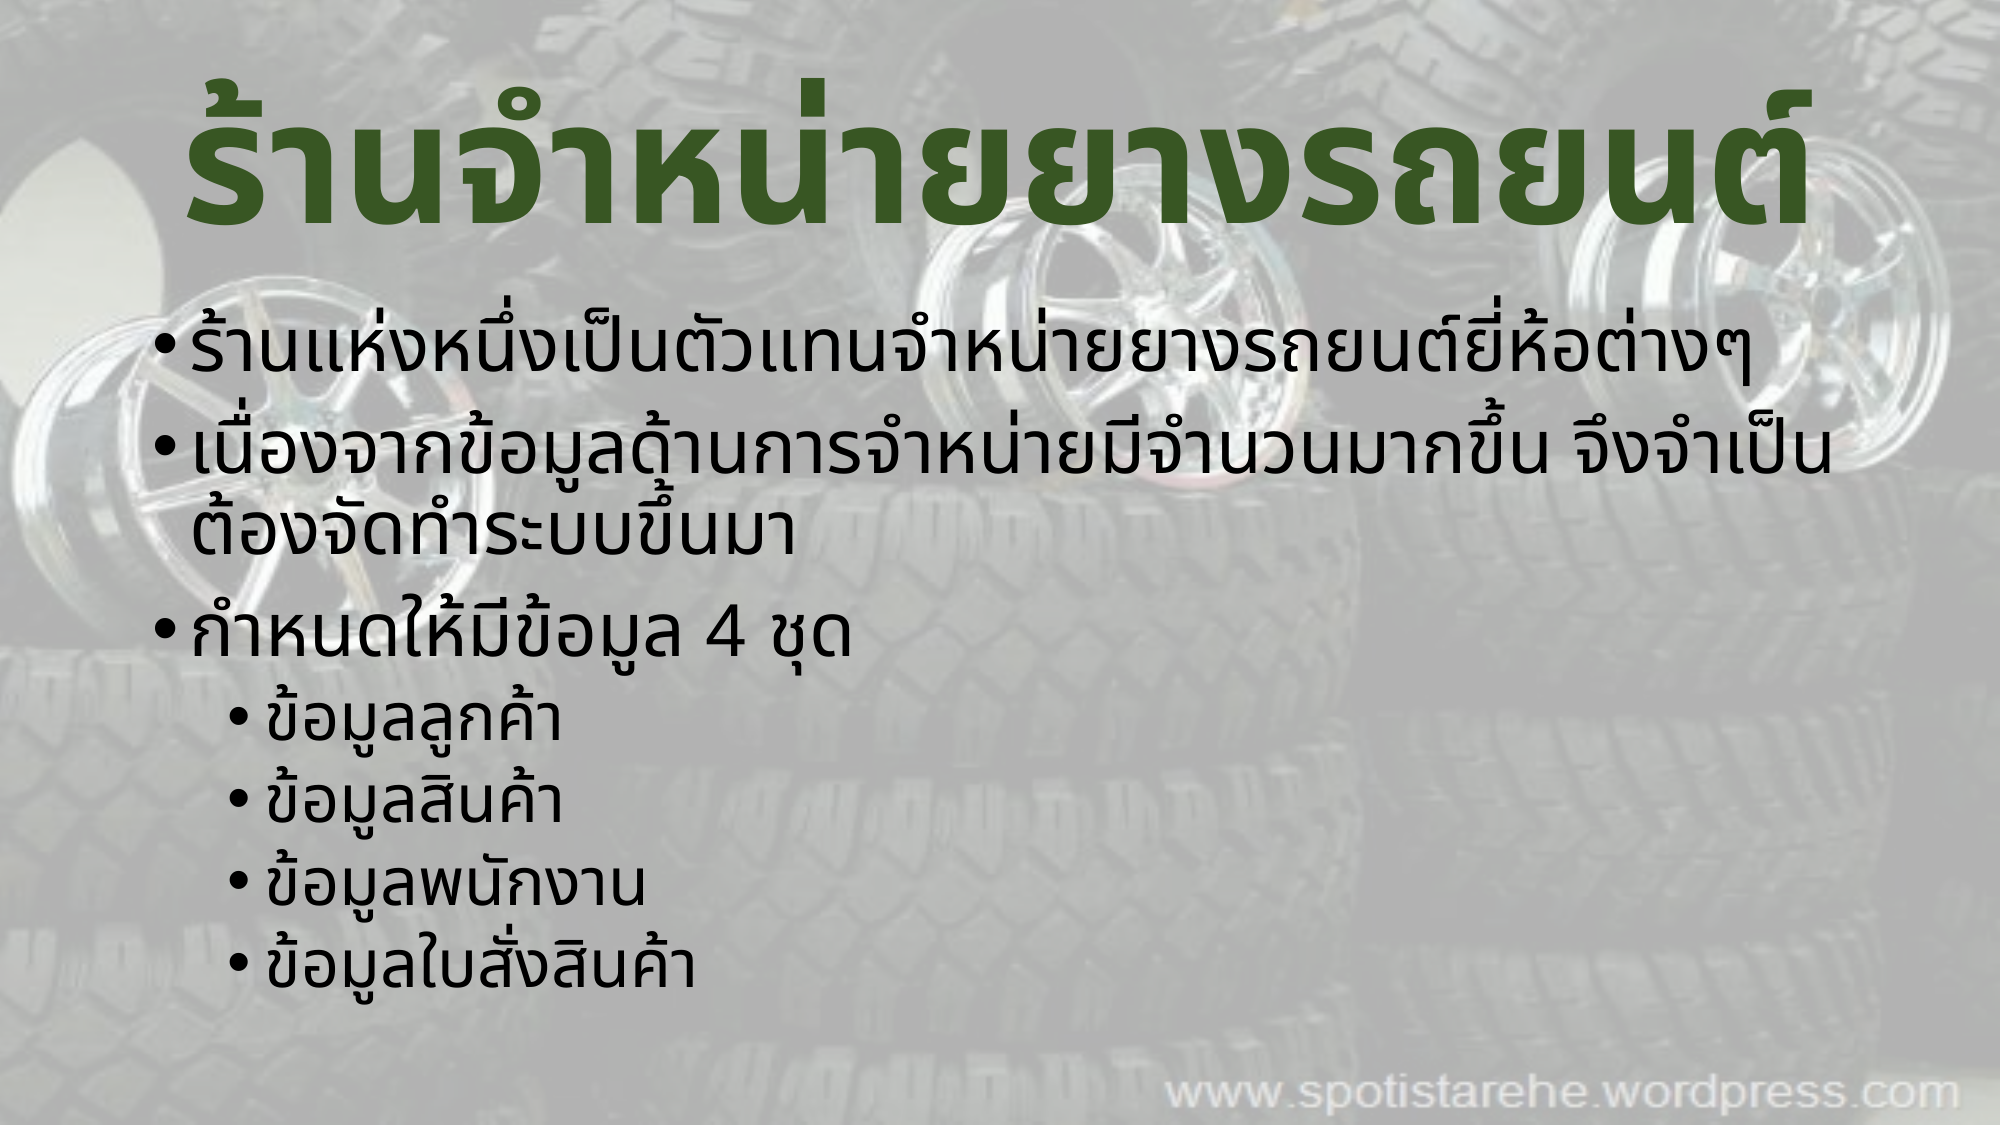

# ร้านจำหน่ายยางรถยนต์
ร้านแห่งหนึ่งเป็นตัวแทนจำหน่ายยางรถยนต์ยี่ห้อต่างๆ
เนื่องจากข้อมูลด้านการจำหน่ายมีจำนวนมากขึ้น จึงจำเป็นต้องจัดทำระบบขึ้นมา
กำหนดให้มีข้อมูล 4 ชุด
ข้อมูลลูกค้า
ข้อมูลสินค้า
ข้อมูลพนักงาน
ข้อมูลใบสั่งสินค้า